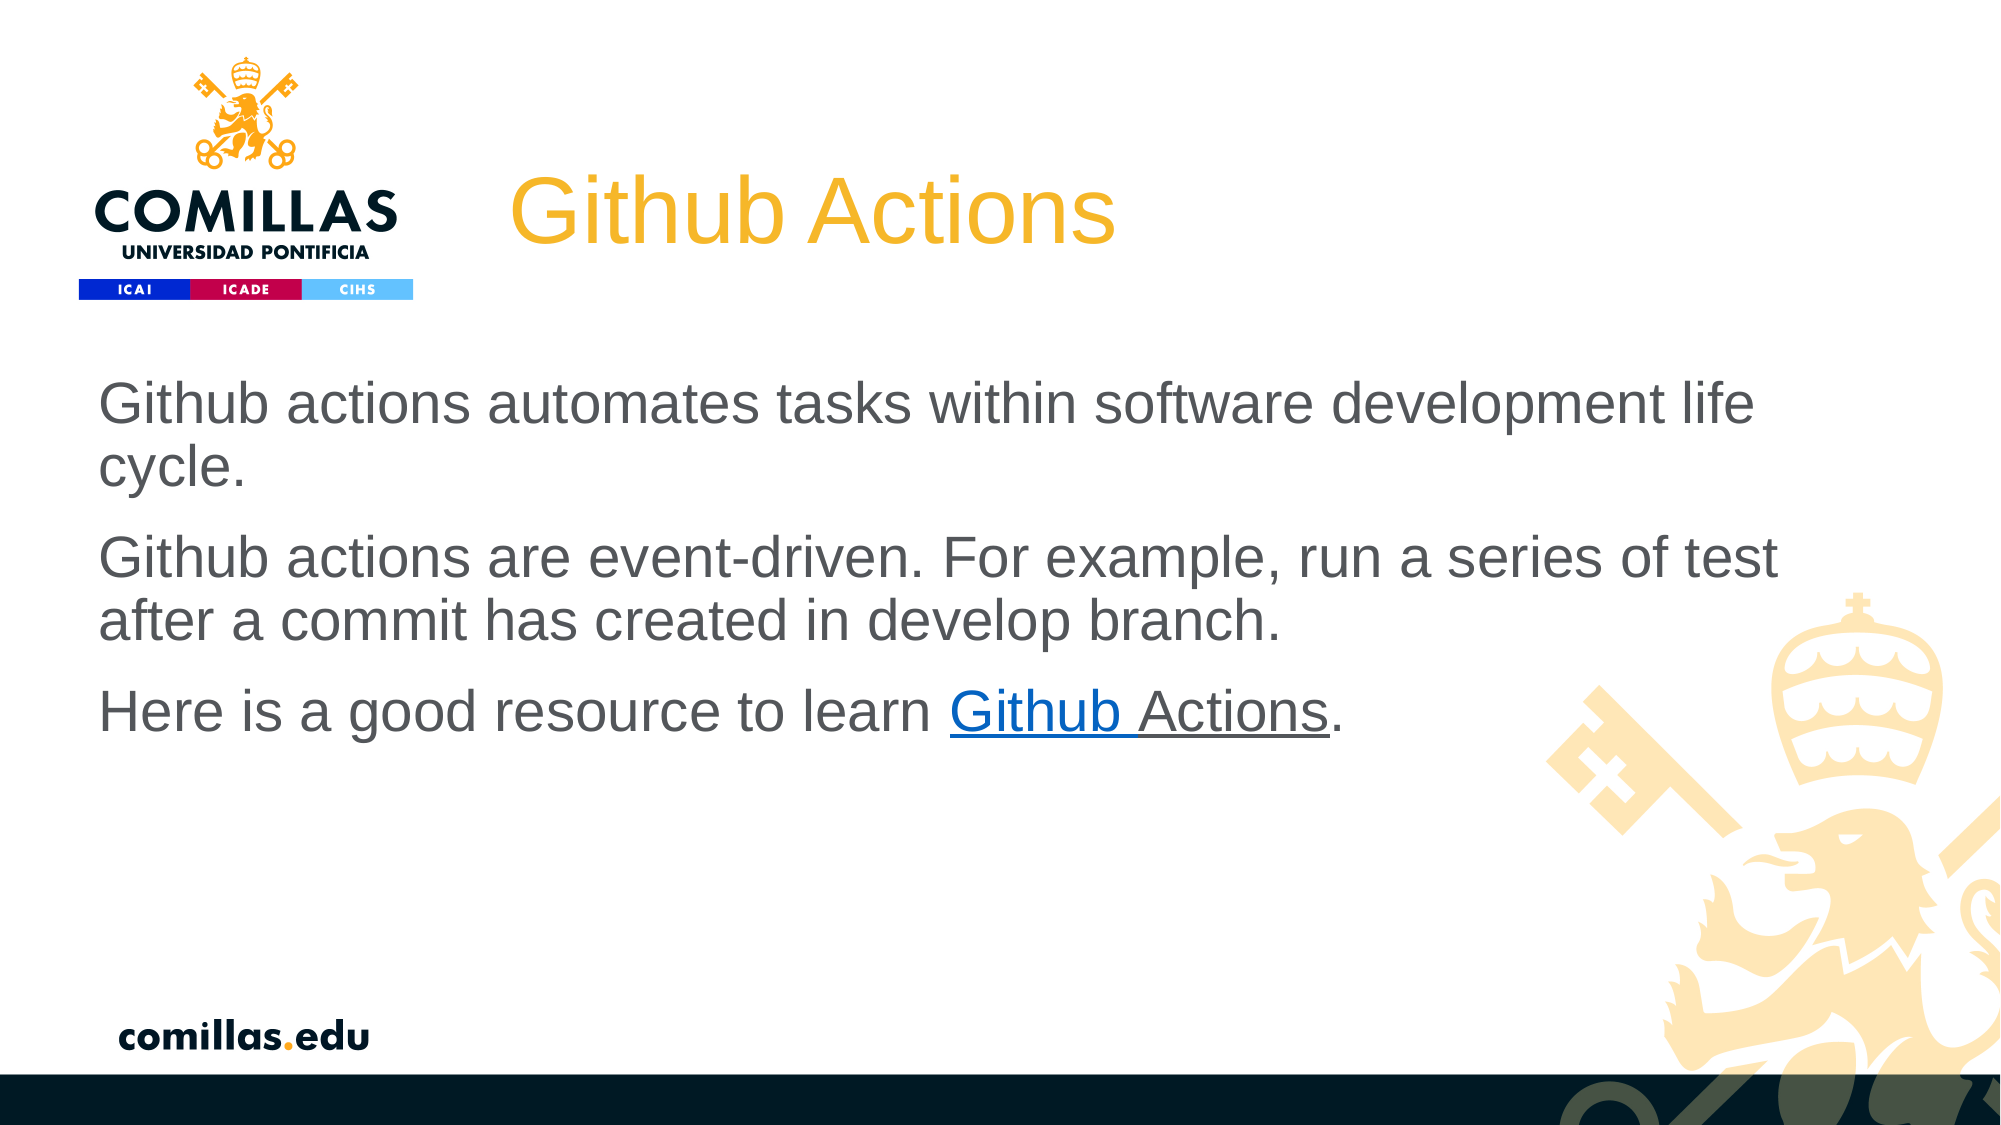

# Github Actions
Github actions automates tasks within software development life cycle.
Github actions are event-driven. For example, run a series of test after a commit has created in develop branch.
Here is a good resource to learn Github Actions.